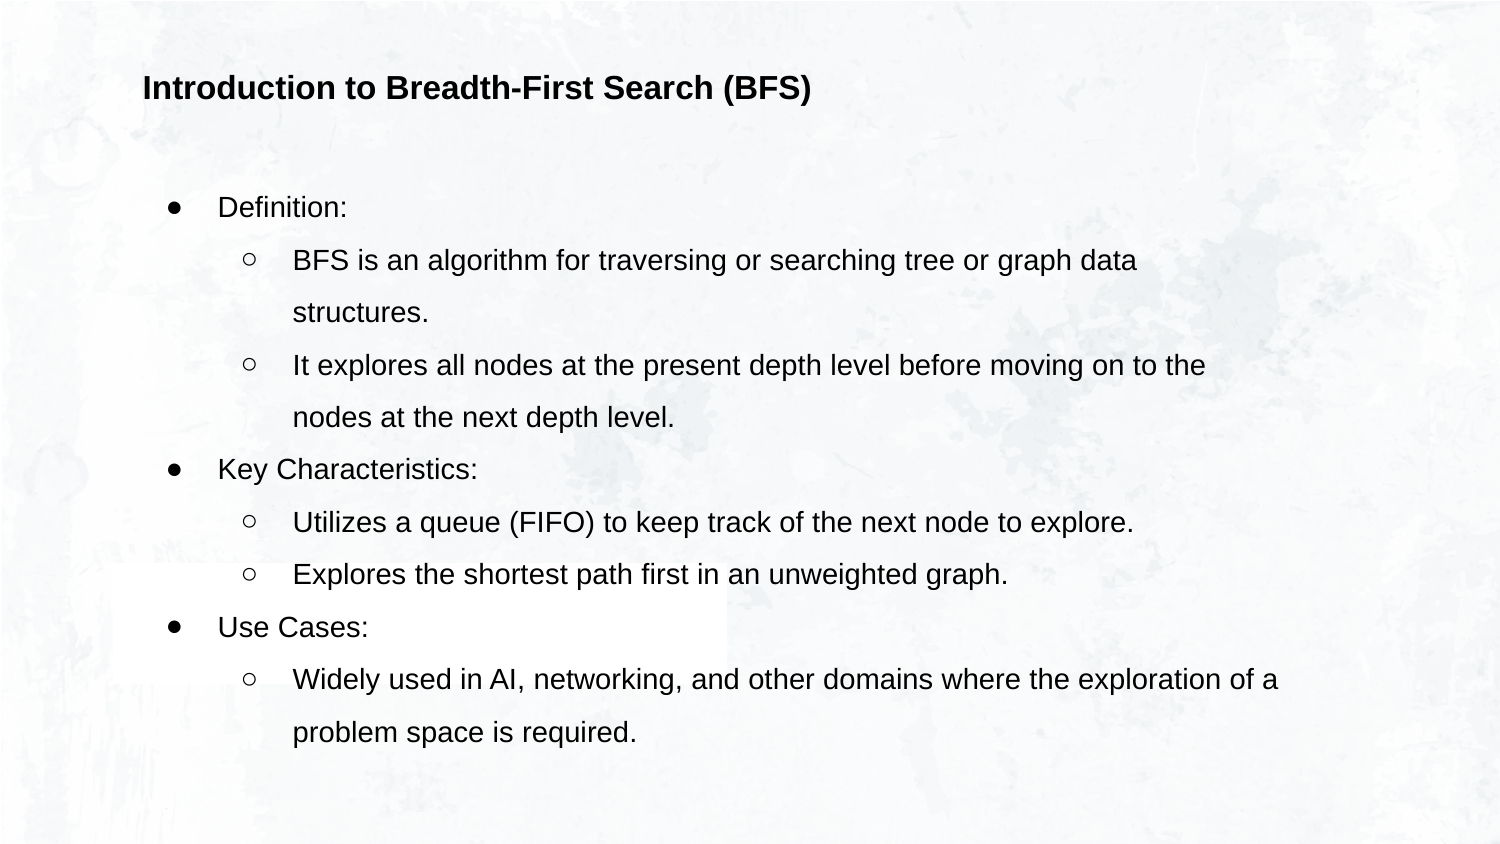

Introduction to Breadth-First Search (BFS)
Definition:
BFS is an algorithm for traversing or searching tree or graph data structures.
It explores all nodes at the present depth level before moving on to the nodes at the next depth level.
Key Characteristics:
Utilizes a queue (FIFO) to keep track of the next node to explore.
Explores the shortest path first in an unweighted graph.
Use Cases:
Widely used in AI, networking, and other domains where the exploration of a problem space is required.